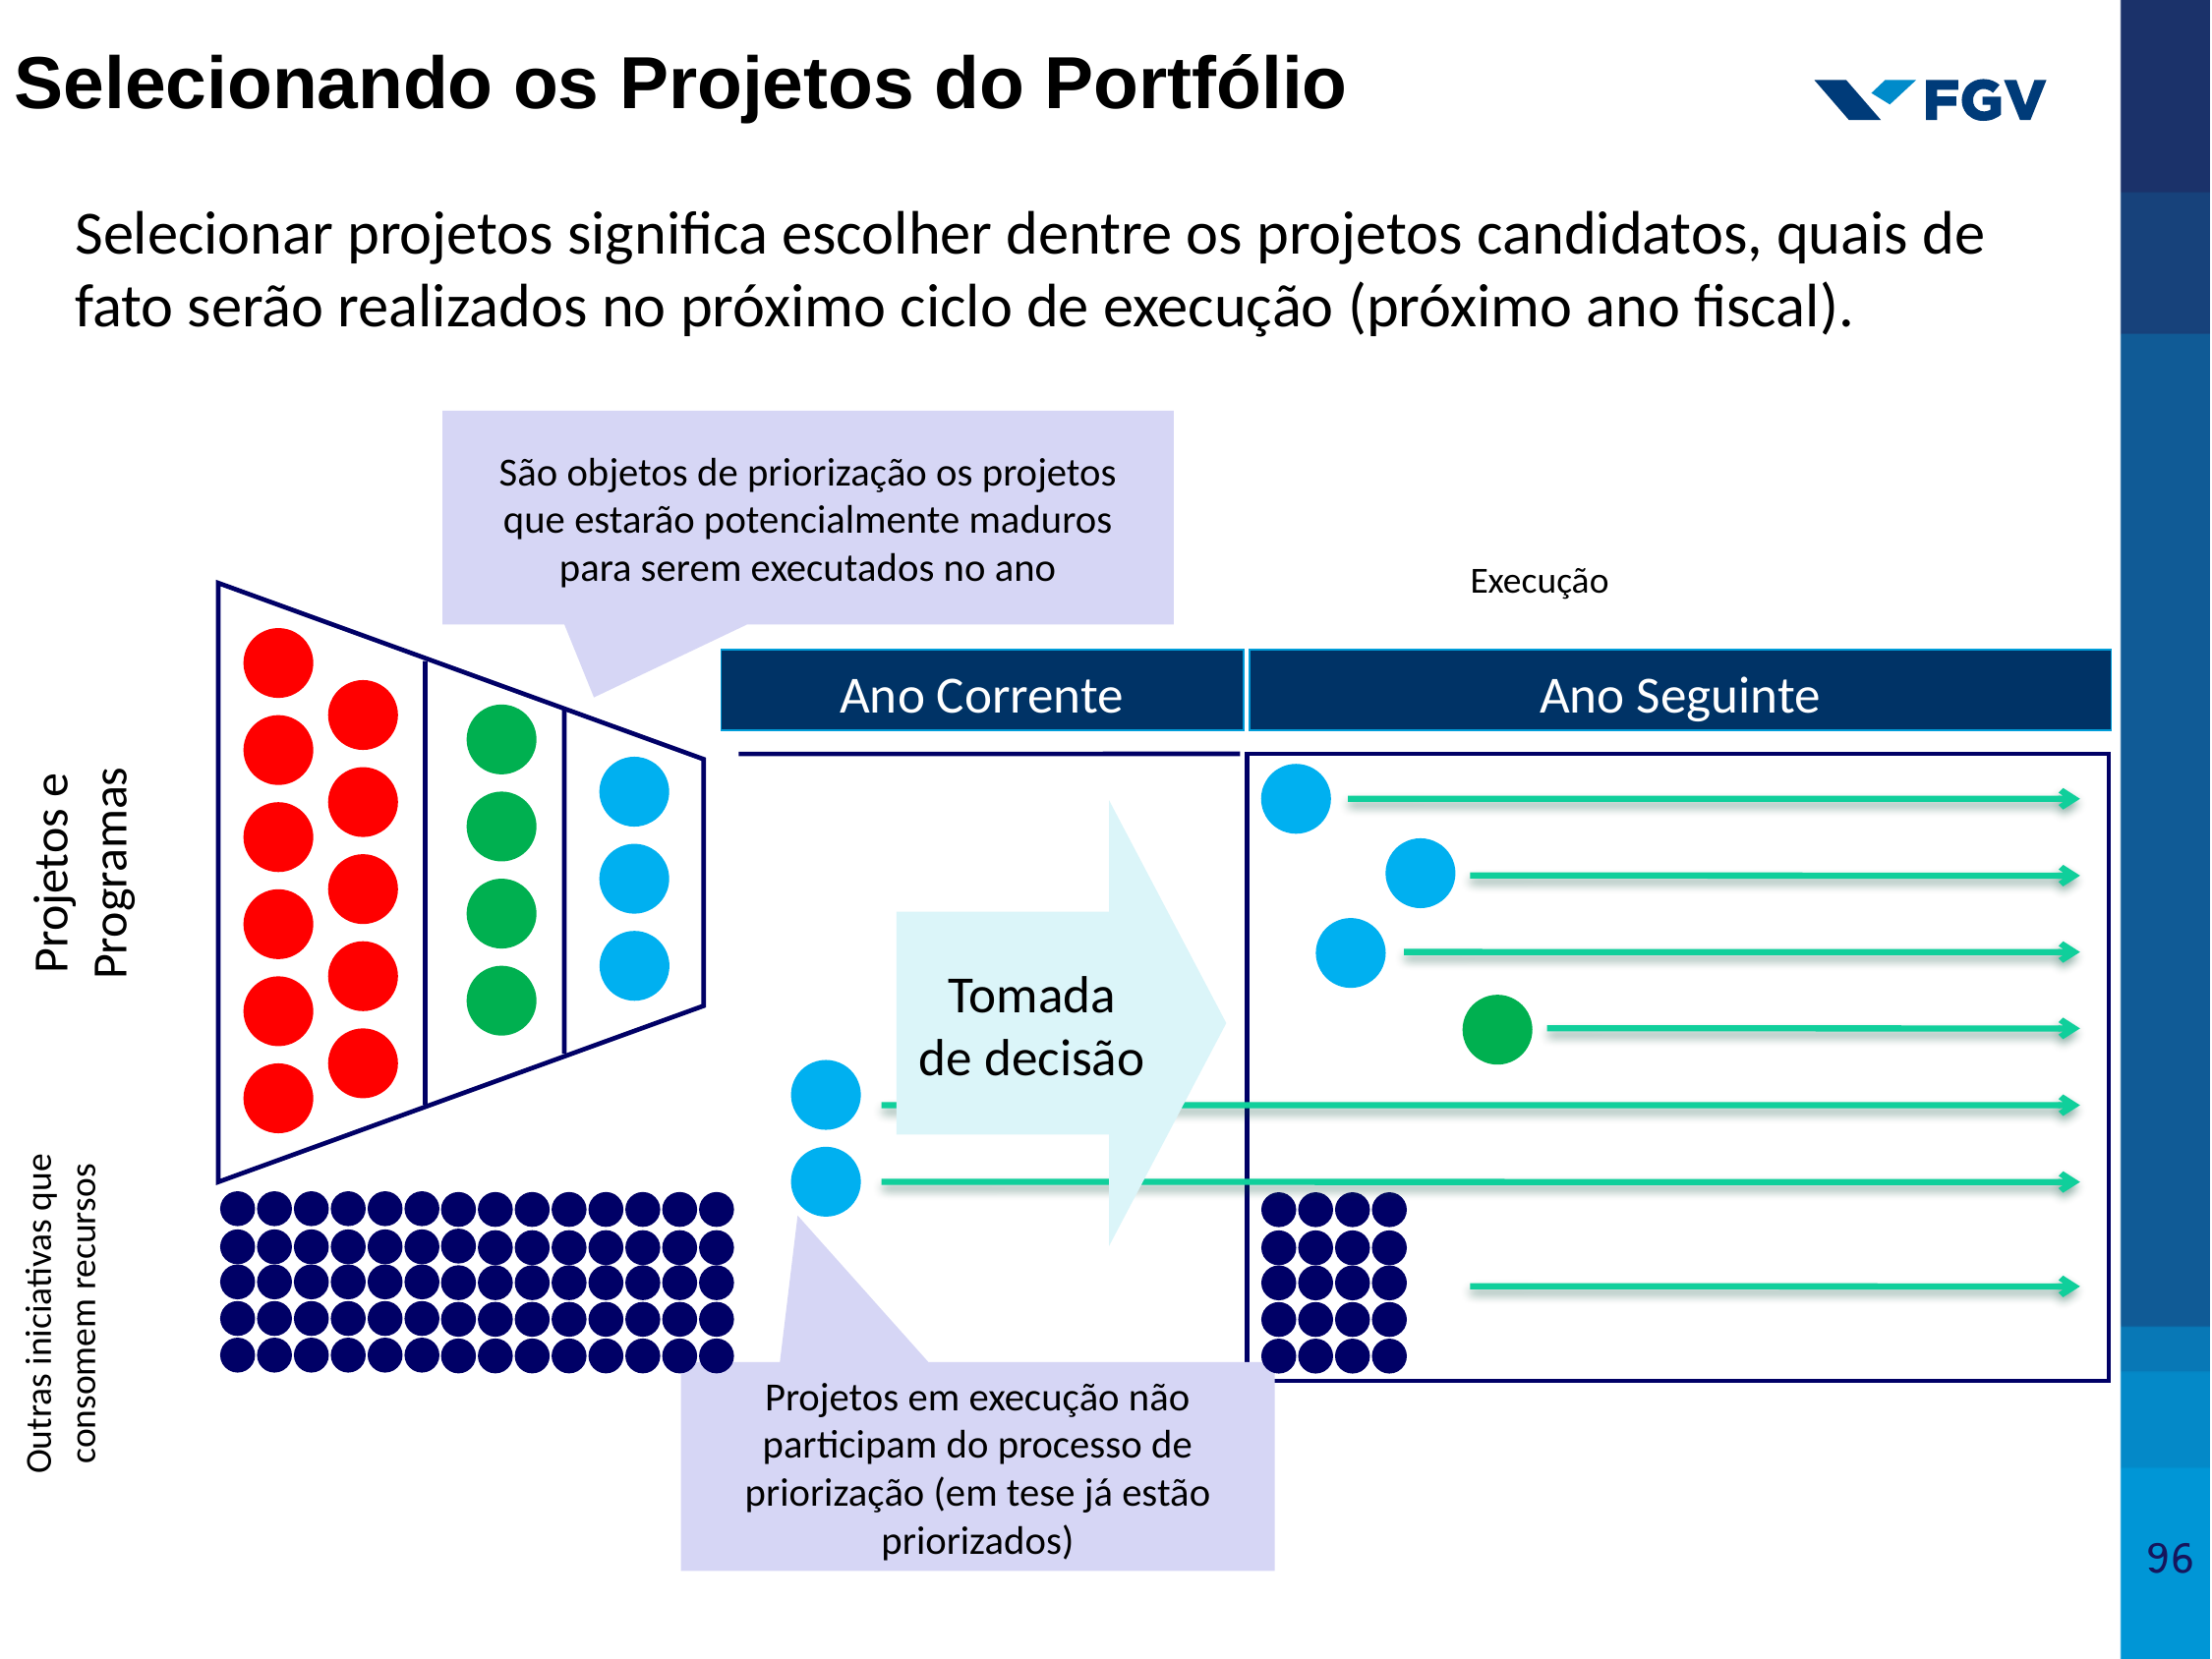

Selecionando os Projetos do Portfólio
Selecionar projetos significa escolher dentre os projetos candidatos, quais de fato serão realizados no próximo ciclo de execução (próximo ano fiscal).

São objetos de priorização os projetos que estarão potencialmente maduros para serem executados no ano
Execução

Ano Corrente
Ano Seguinte

Projetos e Programas

Tomada de decisão

Outras iniciativas que consomem recursos

Projetos em execução não participam do processo de priorização (em tese já estão priorizados)